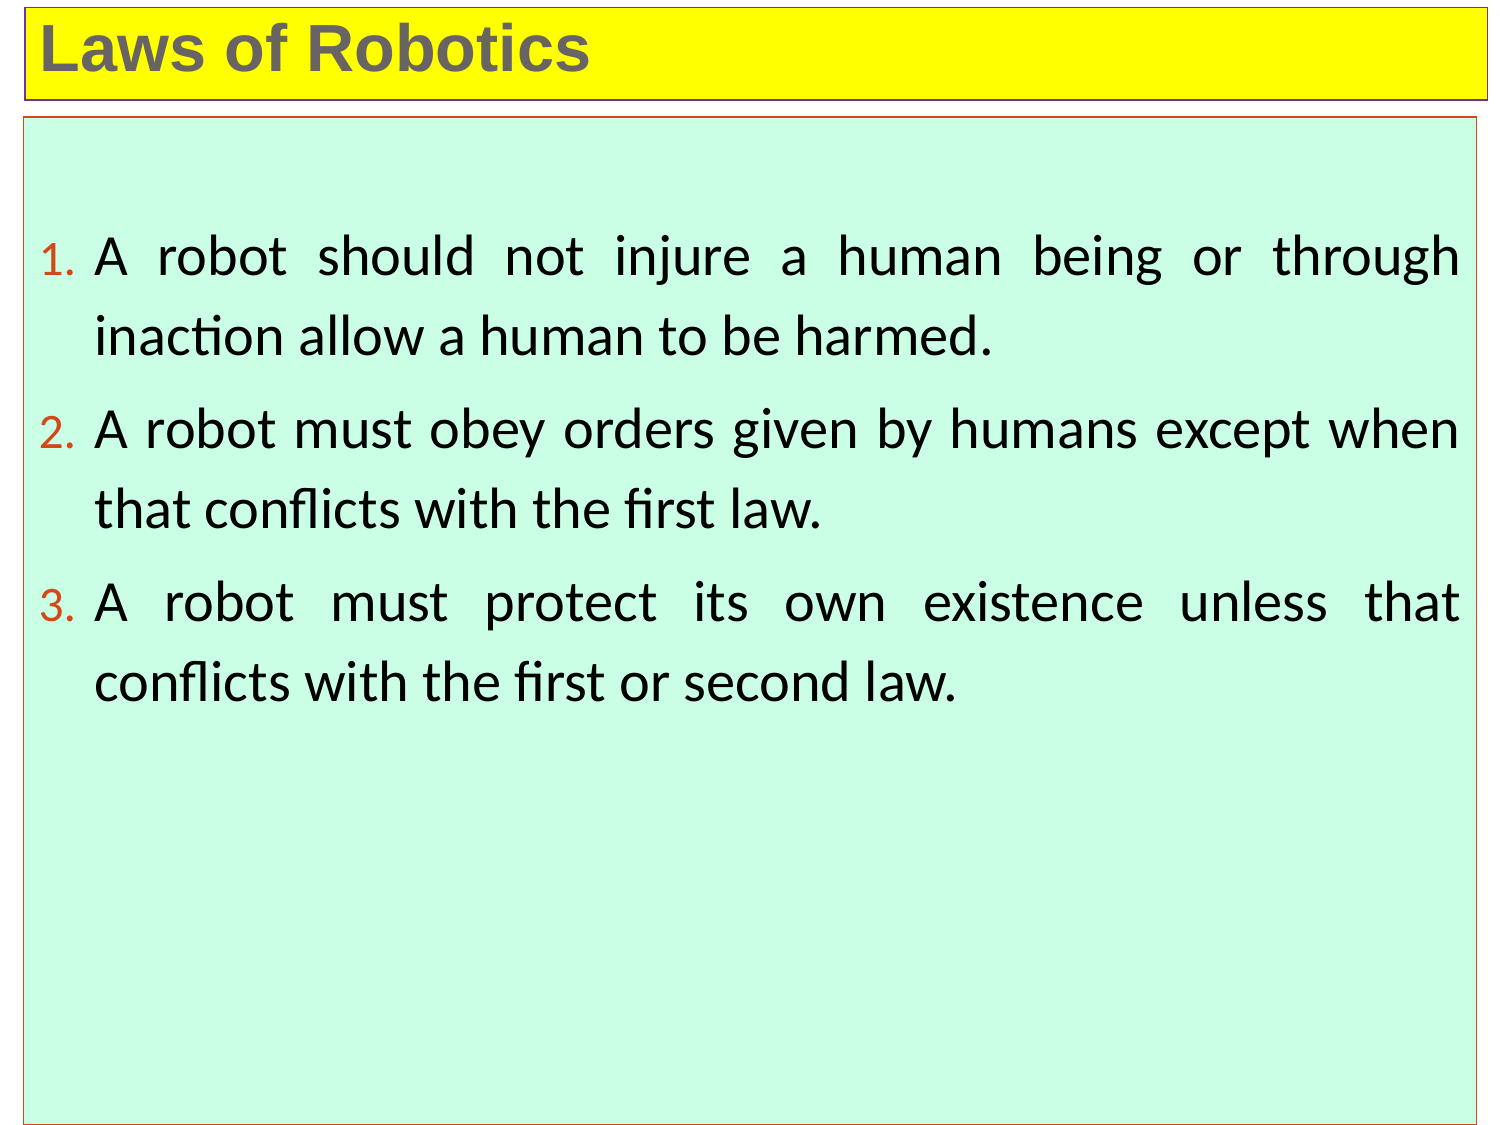

# Laws of Robotics

A robot should not injure a human being or through inaction allow a human to be harmed.
A robot must obey orders given by humans except when that conflicts with the first law.
A robot must protect its own existence unless that conflicts with the first or second law.